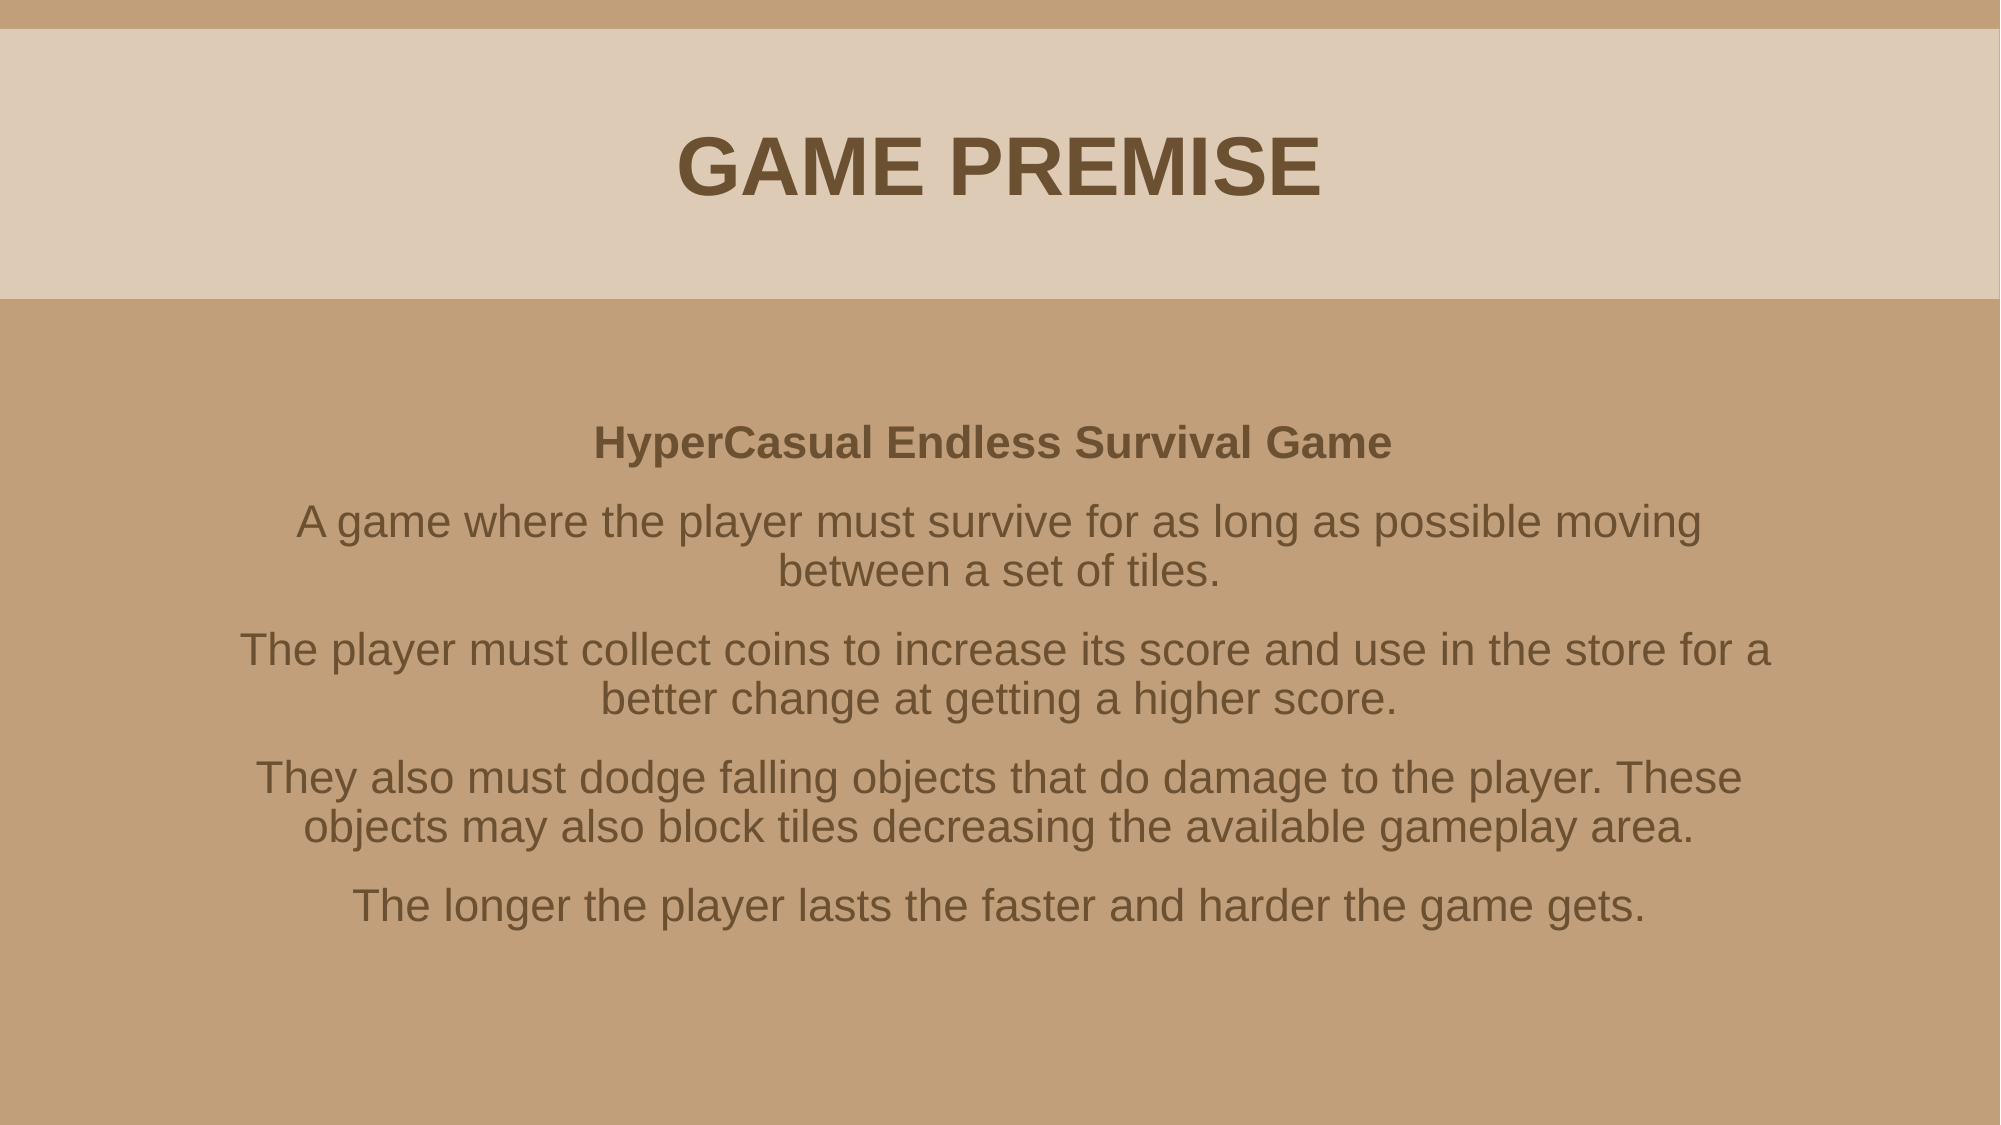

# Game Premise
HyperCasual Endless Survival Game
A game where the player must survive for as long as possible moving between a set of tiles.
 The player must collect coins to increase its score and use in the store for a better change at getting a higher score.
They also must dodge falling objects that do damage to the player. These objects may also block tiles decreasing the available gameplay area.
The longer the player lasts the faster and harder the game gets.